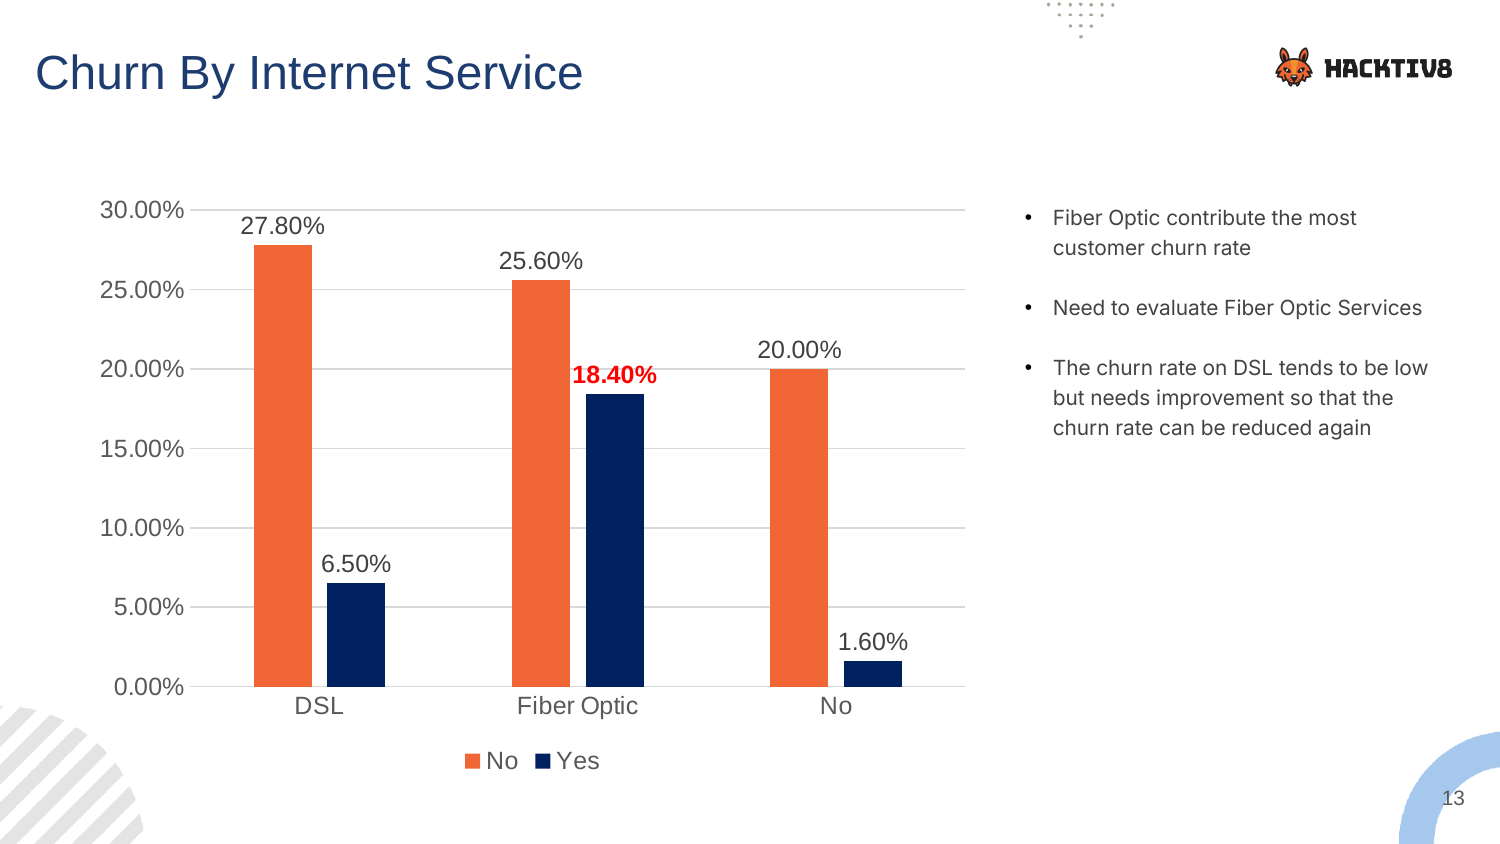

Churn By Internet Service
Fiber Optic contribute the most customer churn rate

Need to evaluate Fiber Optic Services

The churn rate on DSL tends to be low but needs improvement so that the churn rate can be reduced again

### Chart

| Category | No | Yes |
|---|---|---|
| DSL | 0.278 | 0.065 |
| Fiber Optic | 0.256 | 0.184 |
| No | 0.2 | 0.016 |
13